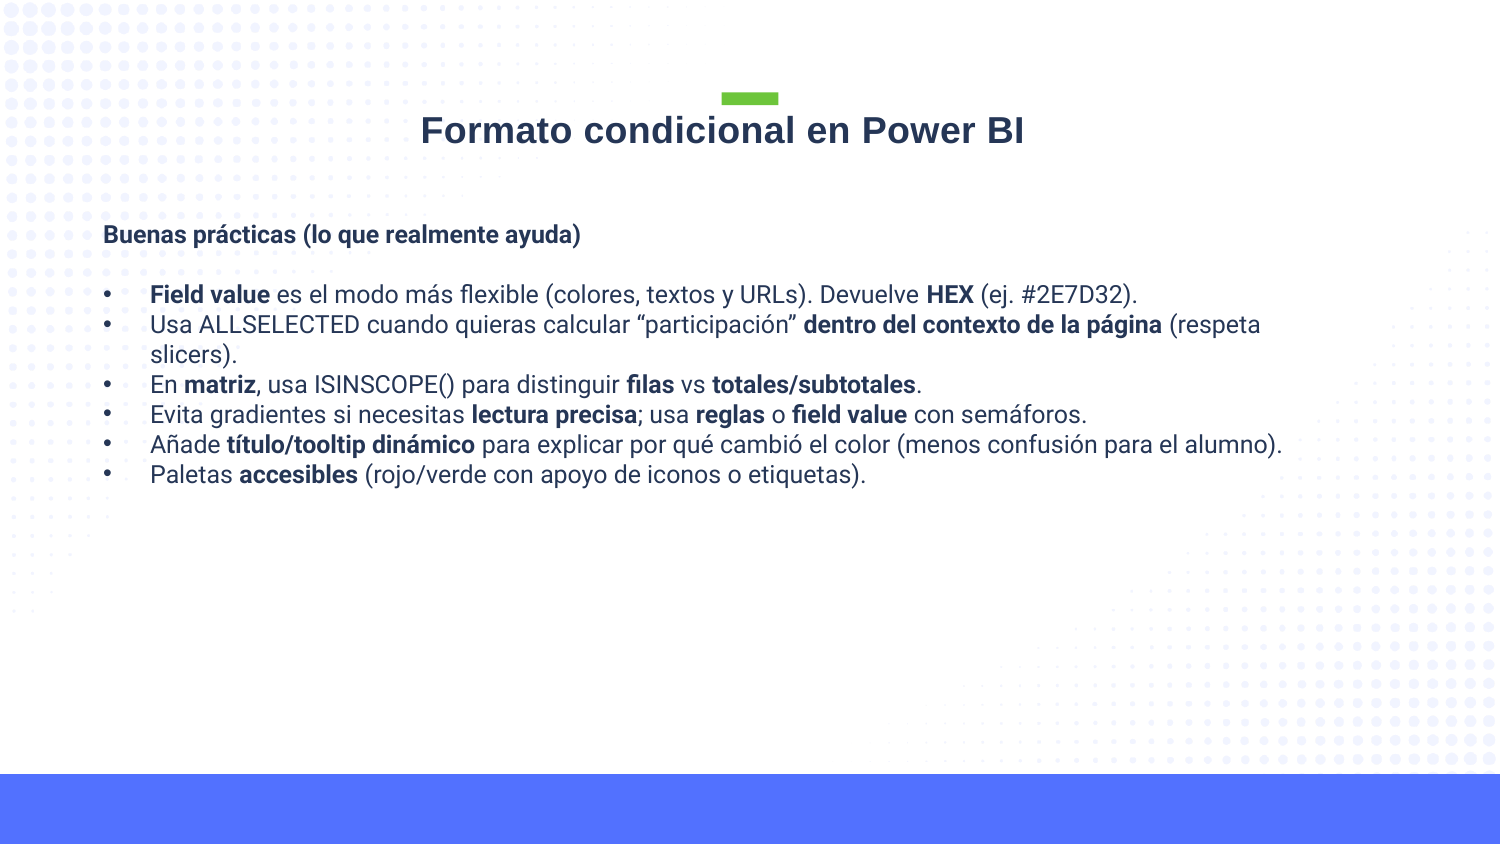

Formato condicional en Power BI
Buenas prácticas (lo que realmente ayuda)

Field value es el modo más flexible (colores, textos y URLs). Devuelve HEX (ej. #2E7D32).
Usa ALLSELECTED cuando quieras calcular “participación” dentro del contexto de la página (respeta slicers).
En matriz, usa ISINSCOPE() para distinguir filas vs totales/subtotales.
Evita gradientes si necesitas lectura precisa; usa reglas o field value con semáforos.
Añade título/tooltip dinámico para explicar por qué cambió el color (menos confusión para el alumno).
Paletas accesibles (rojo/verde con apoyo de iconos o etiquetas).